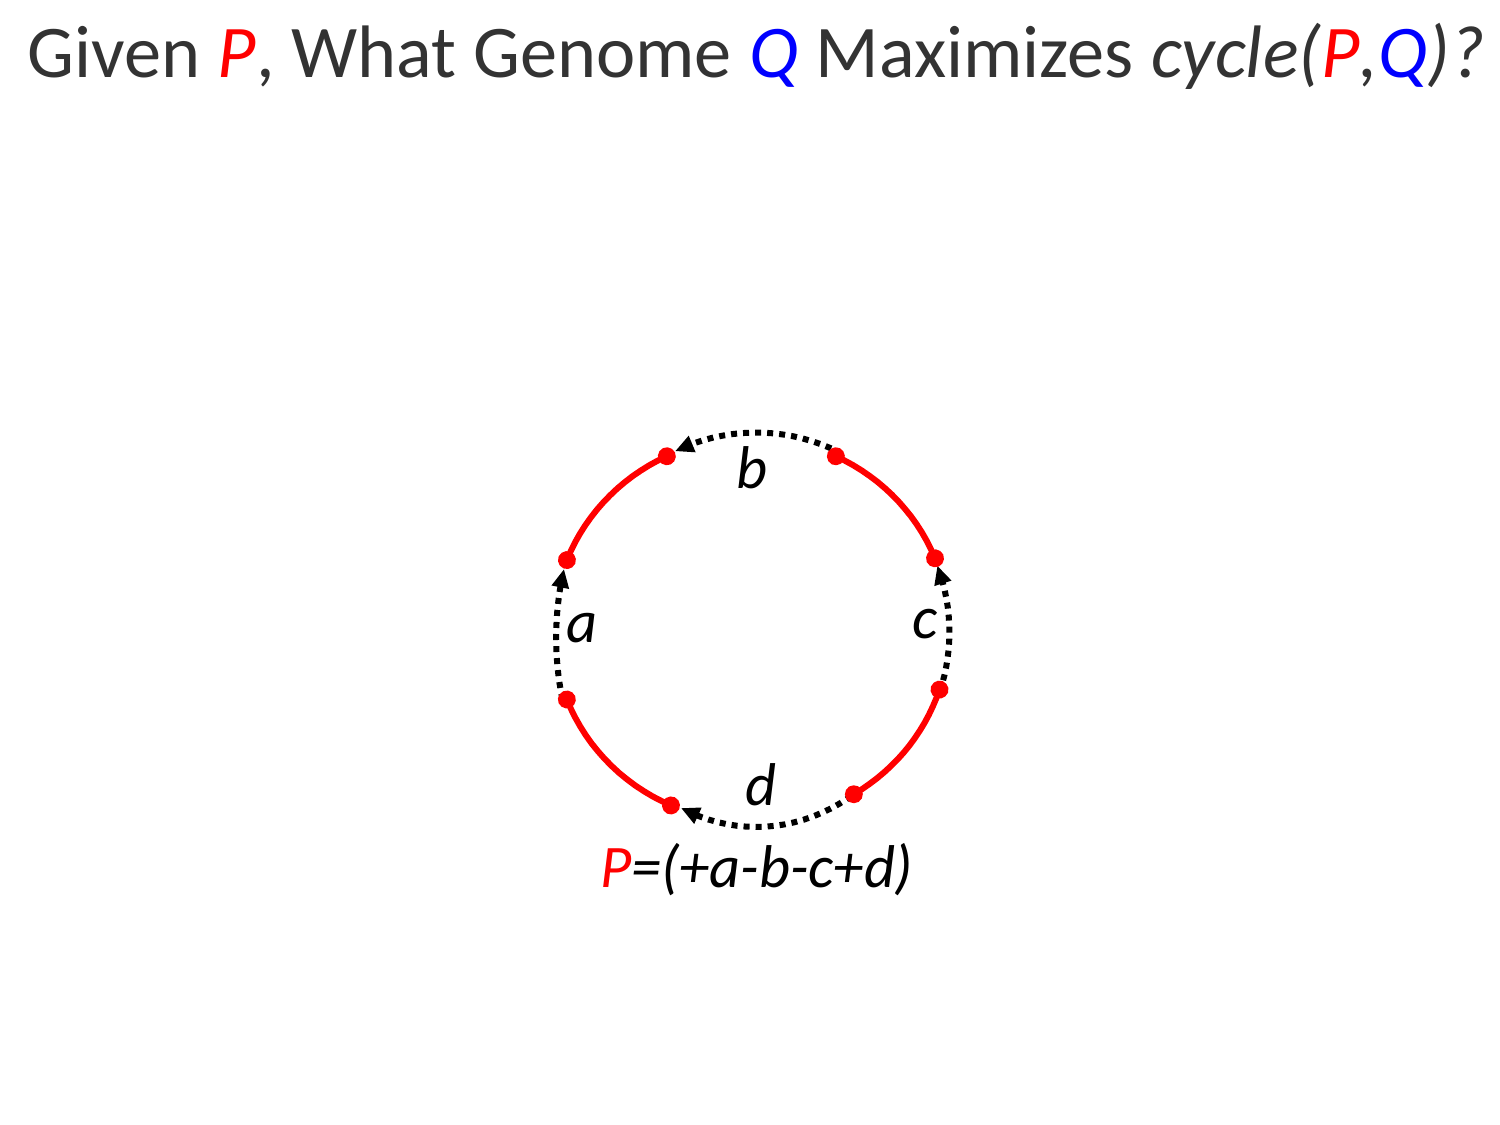

Given P, What Genome Q Maximizes cycle(P,Q)?

b

c
a

d

P=(+a-b-c+d)